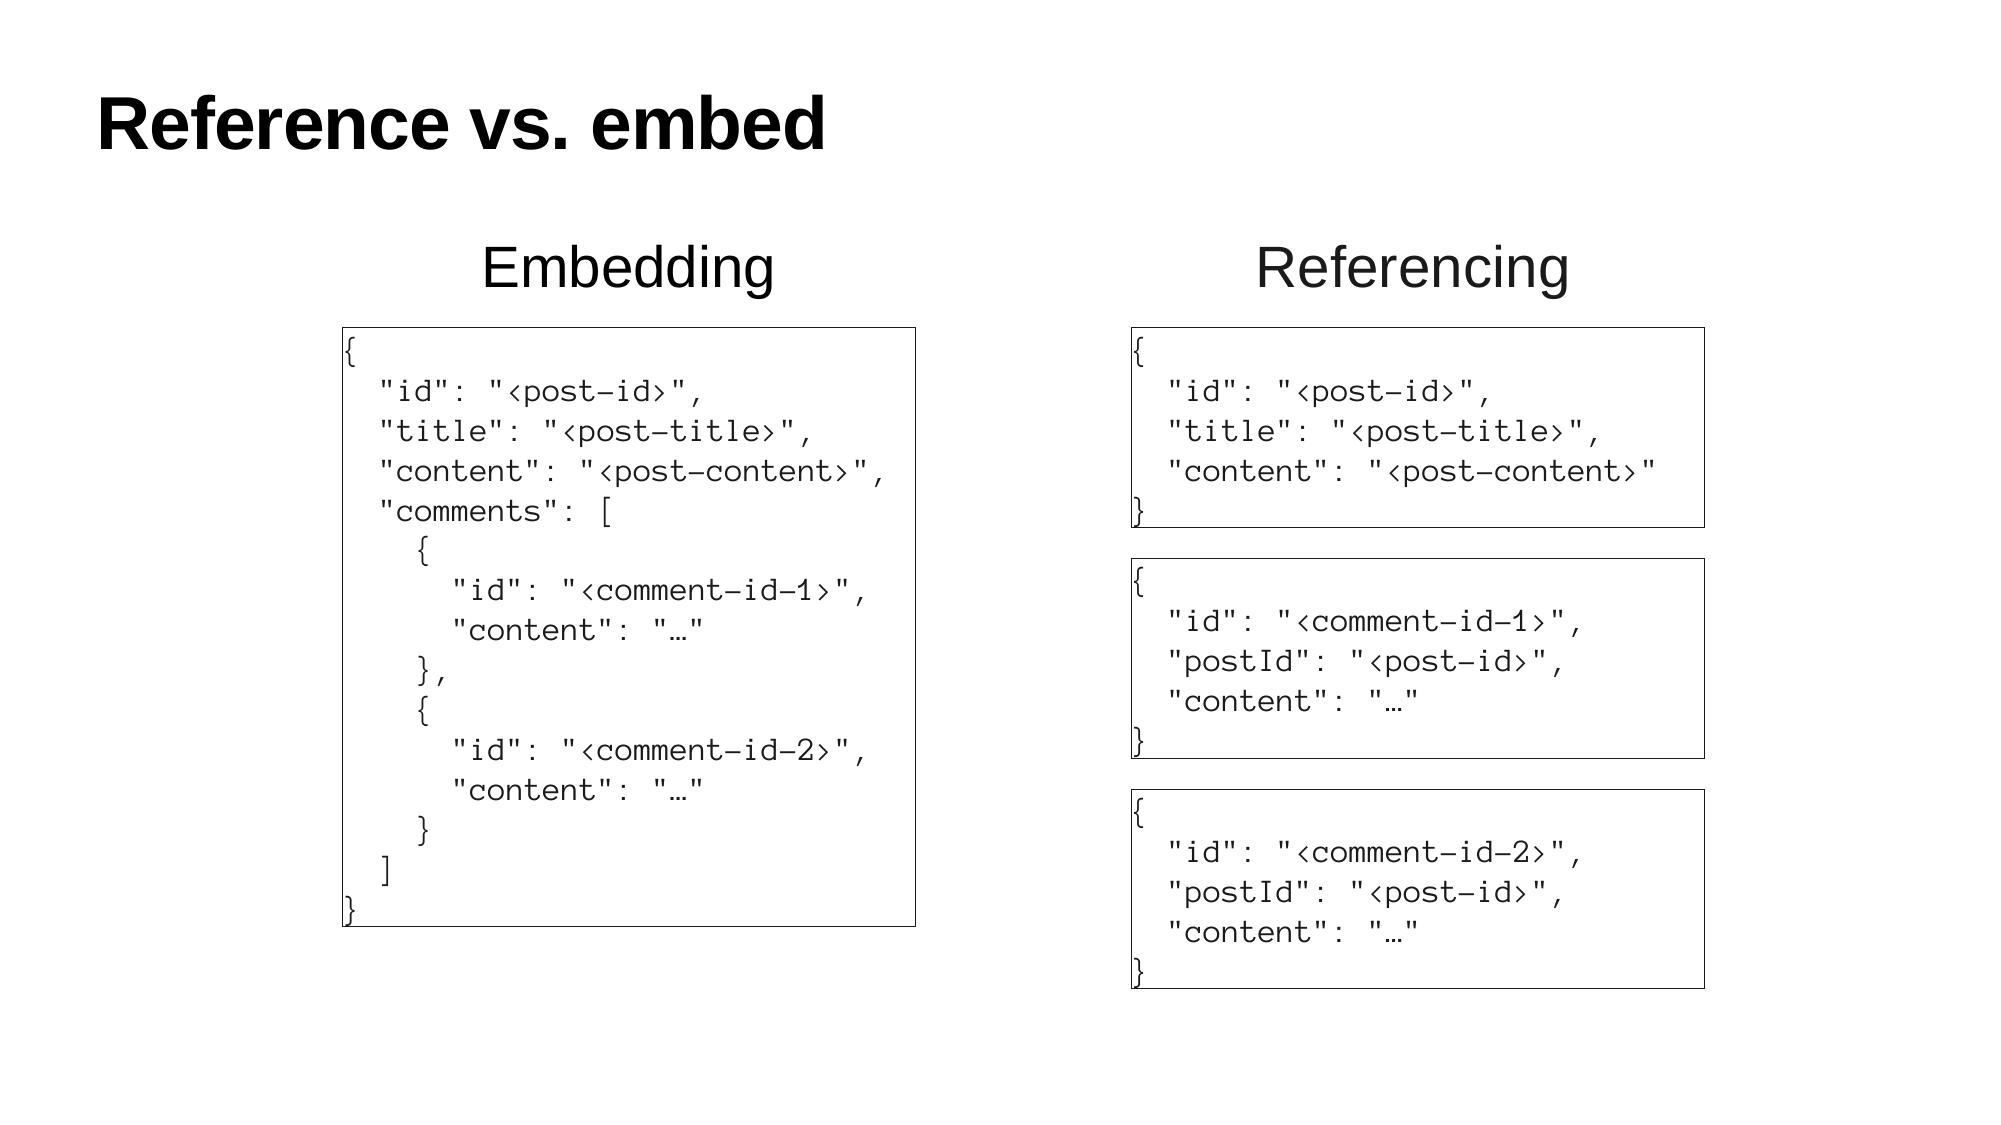

# Reference vs. embed
Embedding
Referencing
{
  "id": "<post-id>",
  "title": "<post-title>",
  "content": "<post-content>",
  "comments": [
    {
      "id": "<comment-id-1>",
      "content": "…"
    },
    {
      "id": "<comment-id-2>",
      "content": "…"
    }
  ]
}
{
  "id": "<post-id>",
  "title": "<post-title>",
  "content": "<post-content>"
}
{
  "id": "<comment-id-1>",
  "postId": "<post-id>",
  "content": "…"
}
{
  "id": "<comment-id-2>",
  "postId": "<post-id>",
  "content": "…"
}